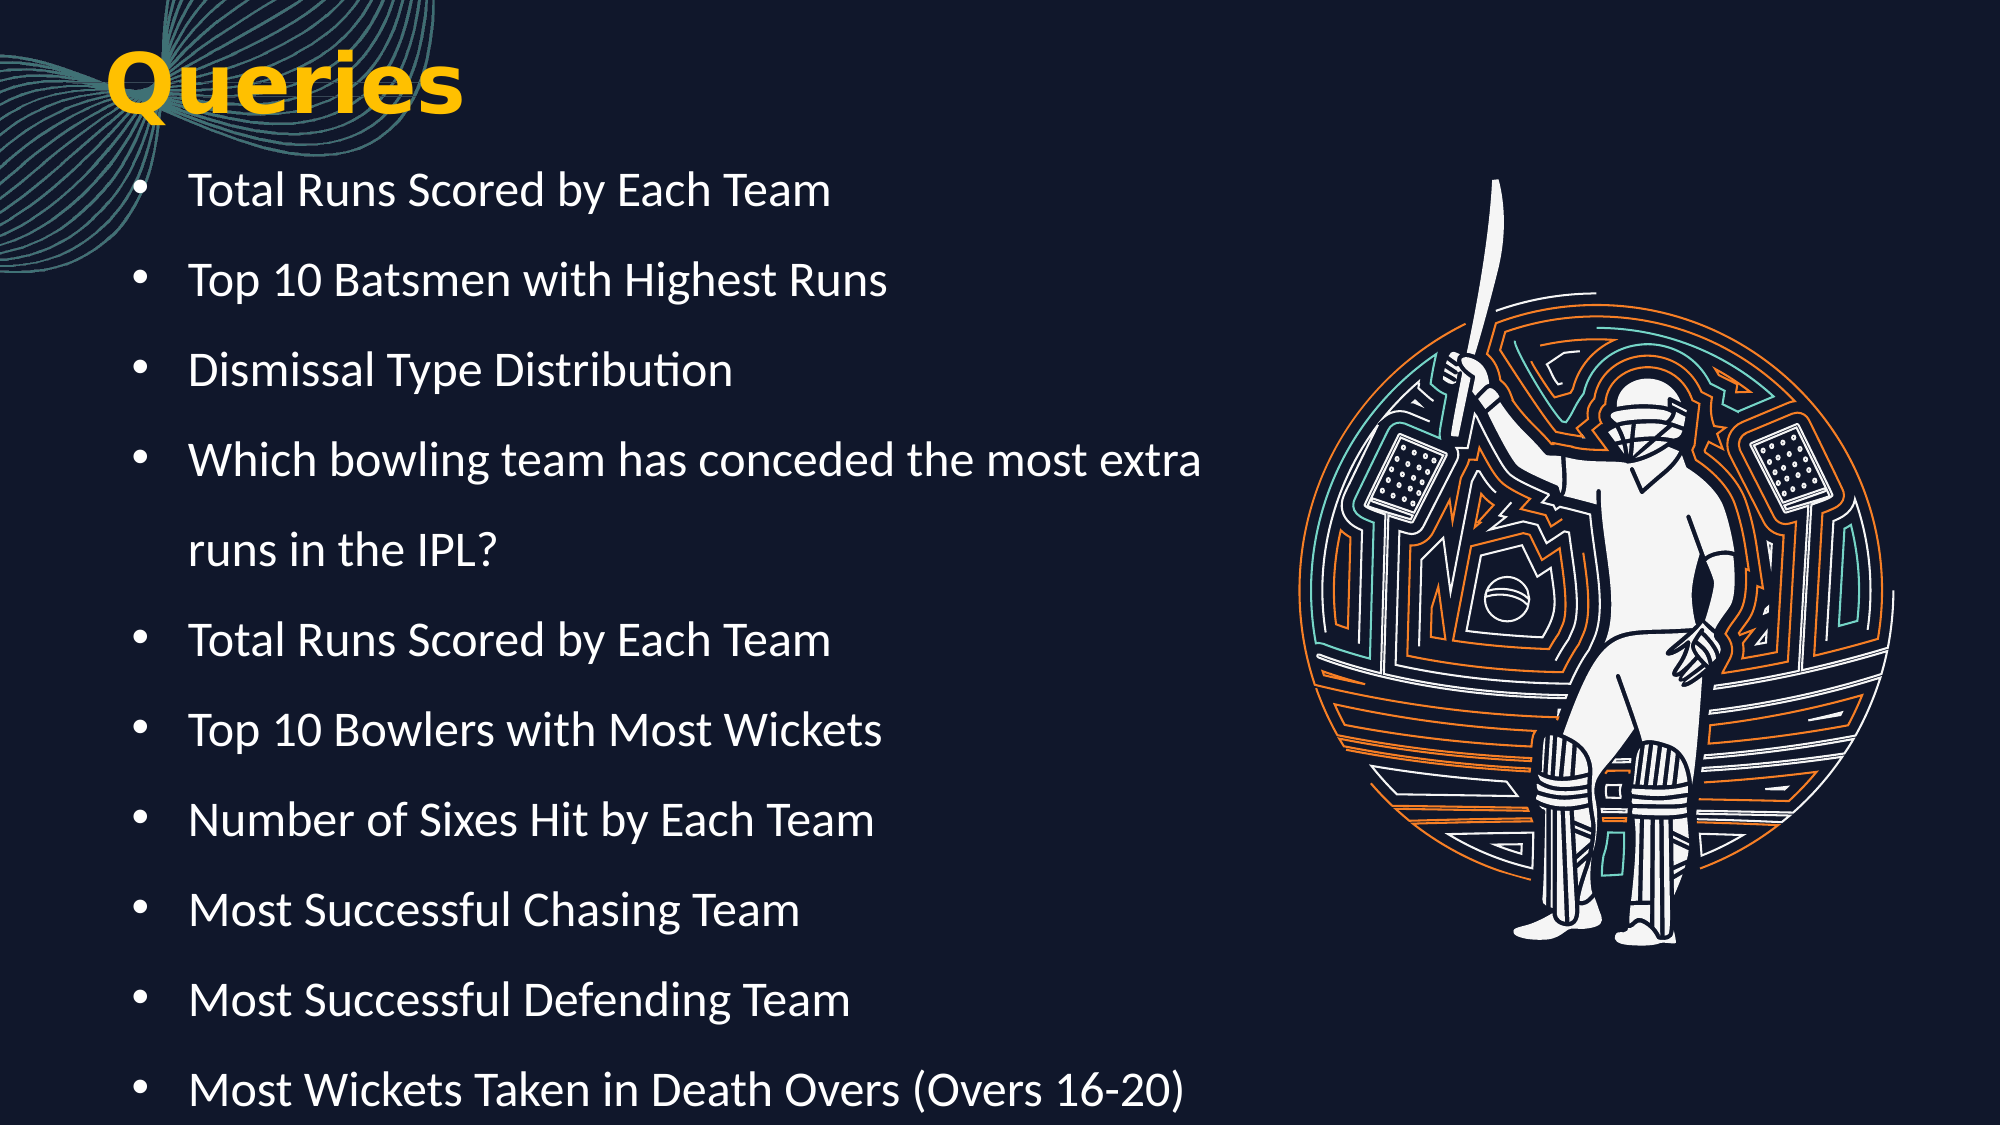

# Queries
Total Runs Scored by Each Team
Top 10 Batsmen with Highest Runs
Dismissal Type Distribution
Which bowling team has conceded the most extra runs in the IPL?
Total Runs Scored by Each Team
Top 10 Bowlers with Most Wickets
Number of Sixes Hit by Each Team
Most Successful Chasing Team
Most Successful Defending Team
Most Wickets Taken in Death Overs (Overs 16-20)